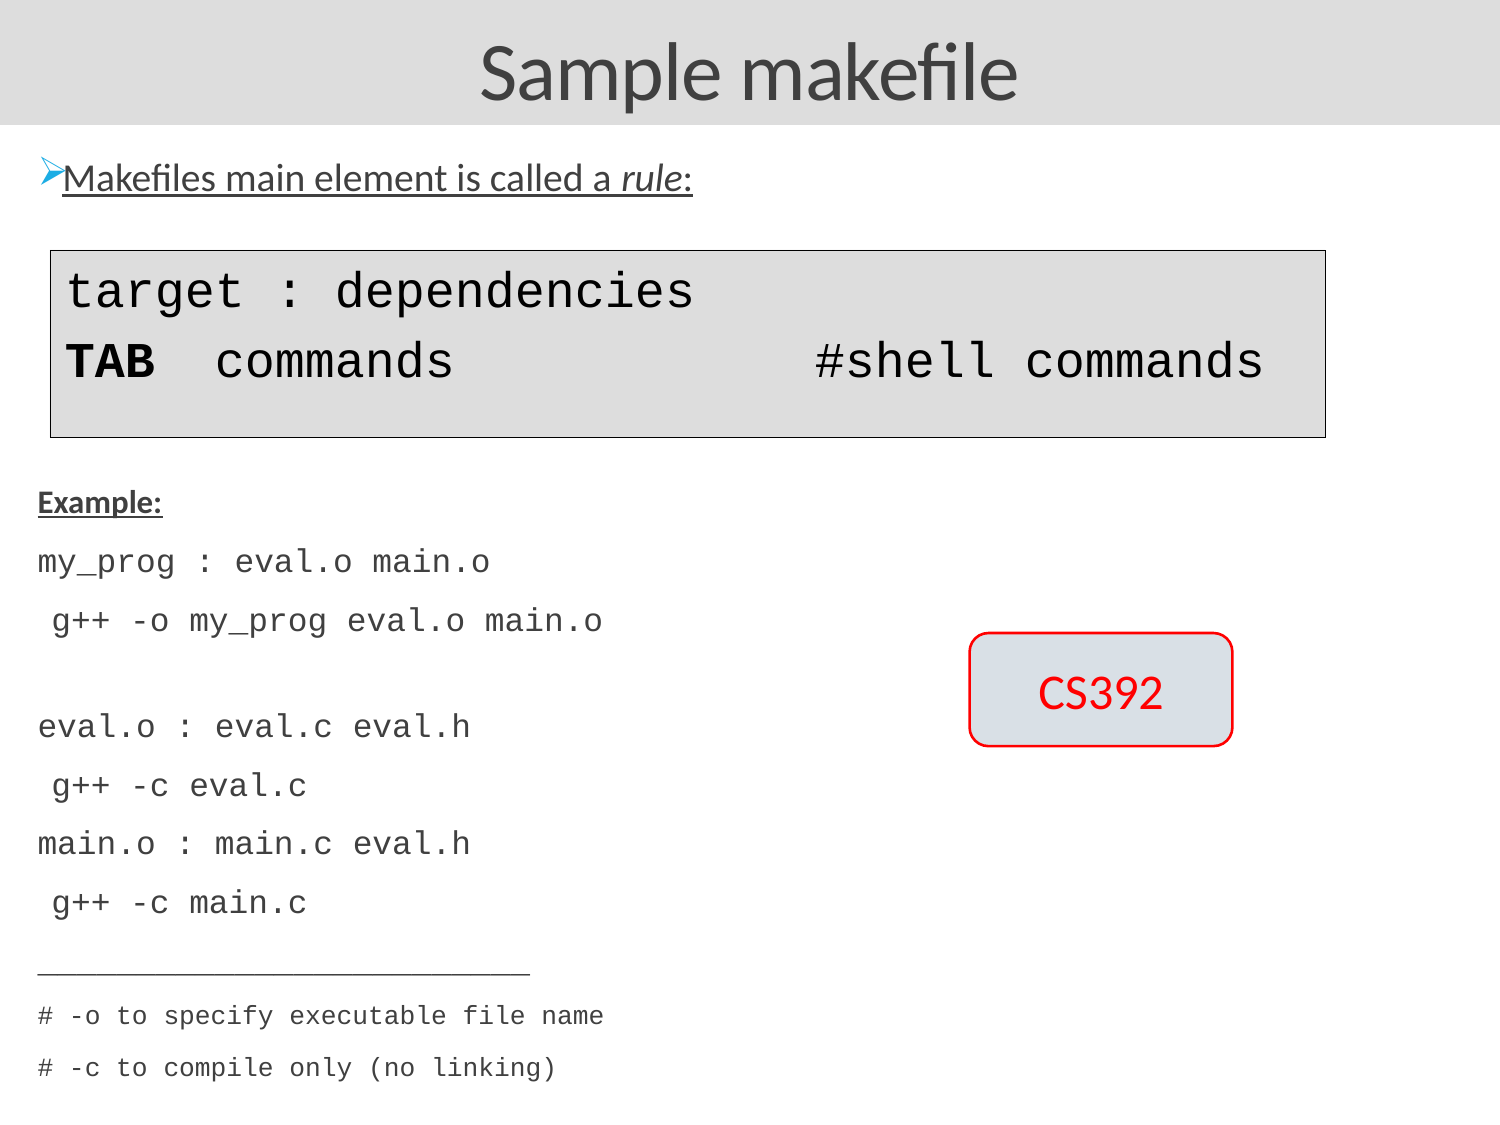

# Sample makefile
Makefiles main element is called a rule:

Example:
my_prog : eval.o main.o
	g++ -o my_prog eval.o main.o

eval.o : eval.c eval.h
	g++ -c eval.c
main.o : main.c eval.h
	g++ -c main.c
_________________________
# -o to specify executable file name
# -c to compile only (no linking)
target : dependencies
TAB 	commands			#shell commands
CS392